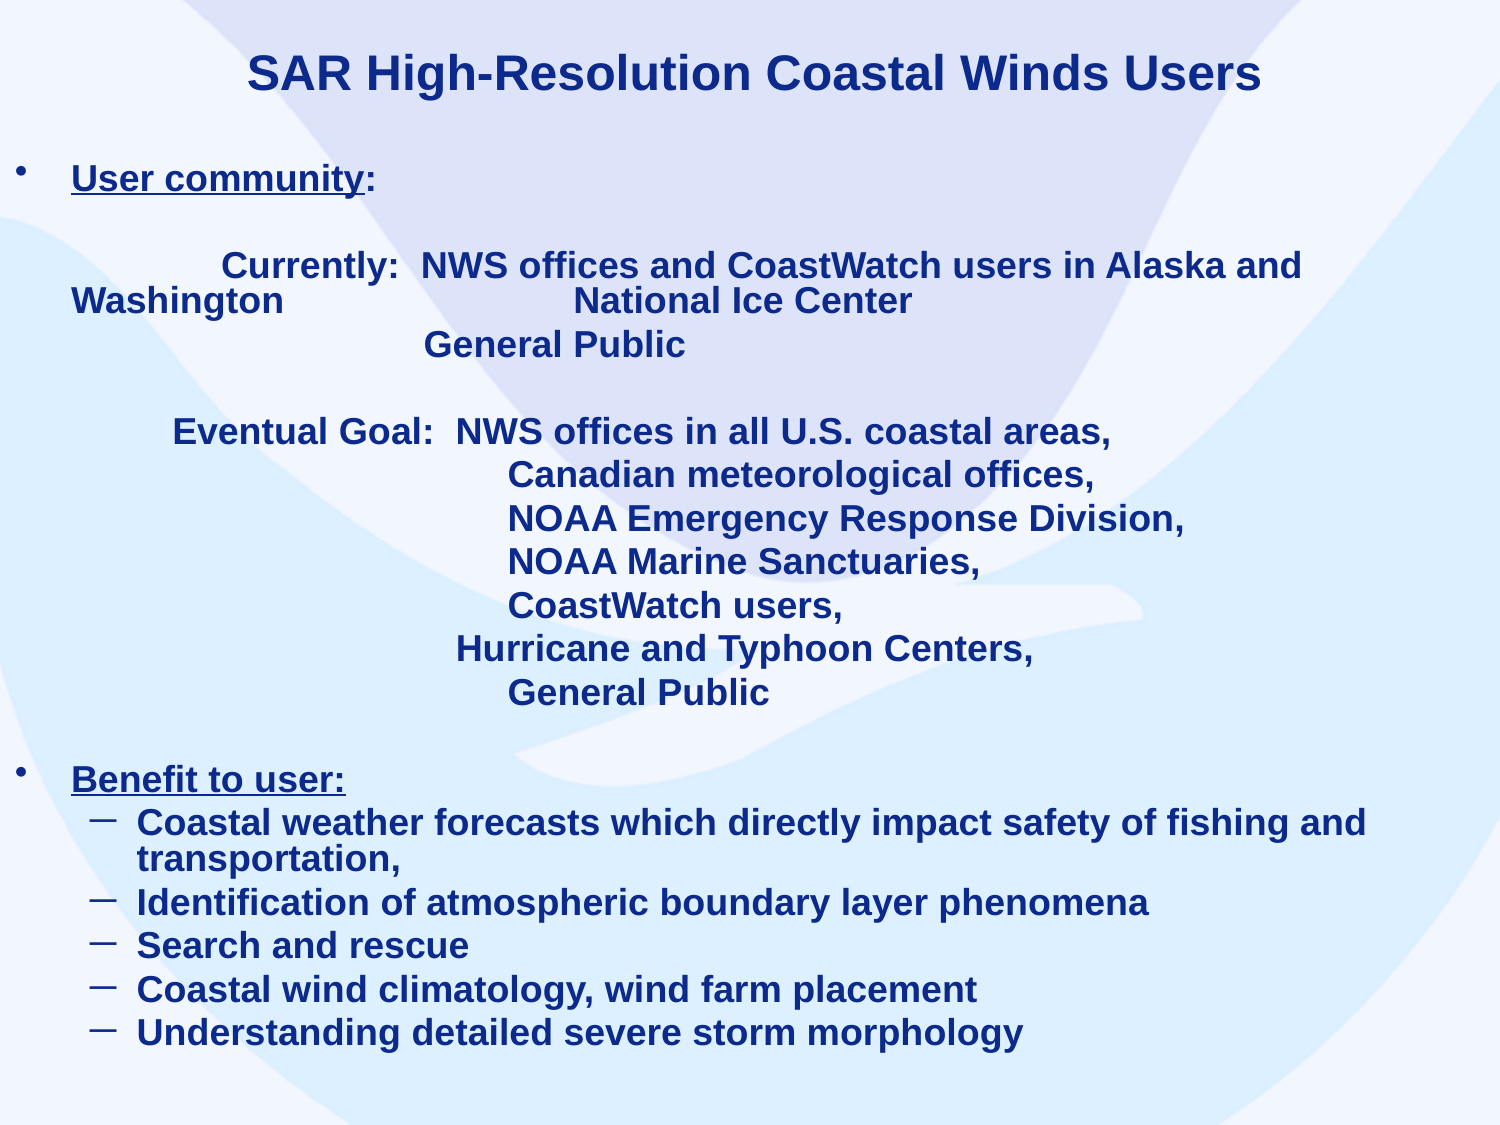

# SAR High-Resolution Coastal Winds Users

User community:

		Currently:  NWS offices and CoastWatch users in Alaska and Washington		     National Ice Center
			     General Public

               Eventual Goal:  NWS offices in all U.S. coastal areas,
			             Canadian meteorological offices,
			             NOAA Emergency Response Division,
			             NOAA Marine Sanctuaries,
			             CoastWatch users,
                                          Hurricane and Typhoon Centers,
			             General Public

Benefit to user:
Coastal weather forecasts which directly impact safety of fishing and transportation,
Identification of atmospheric boundary layer phenomena
Search and rescue
Coastal wind climatology, wind farm placement
Understanding detailed severe storm morphology